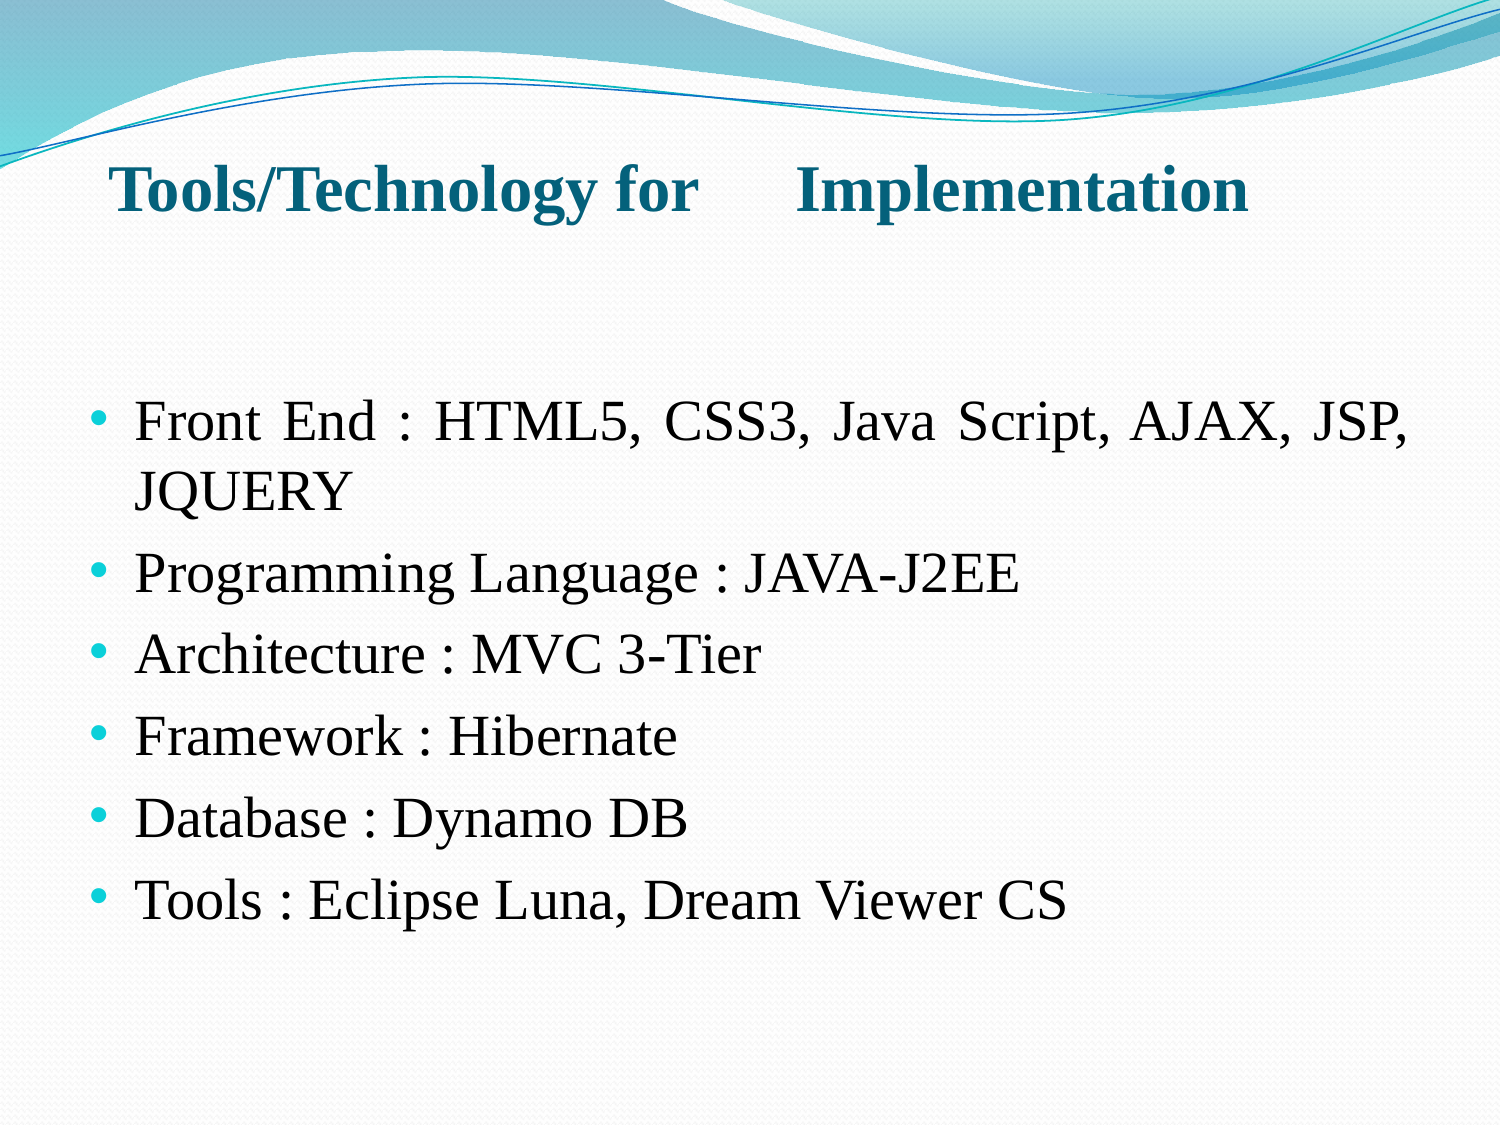

# Tools/Technology for 	Implementation
Front End : HTML5, CSS3, Java Script, AJAX, JSP, JQUERY
Programming Language : JAVA-J2EE
Architecture : MVC 3-Tier
Framework : Hibernate
Database : Dynamo DB
Tools : Eclipse Luna, Dream Viewer CS